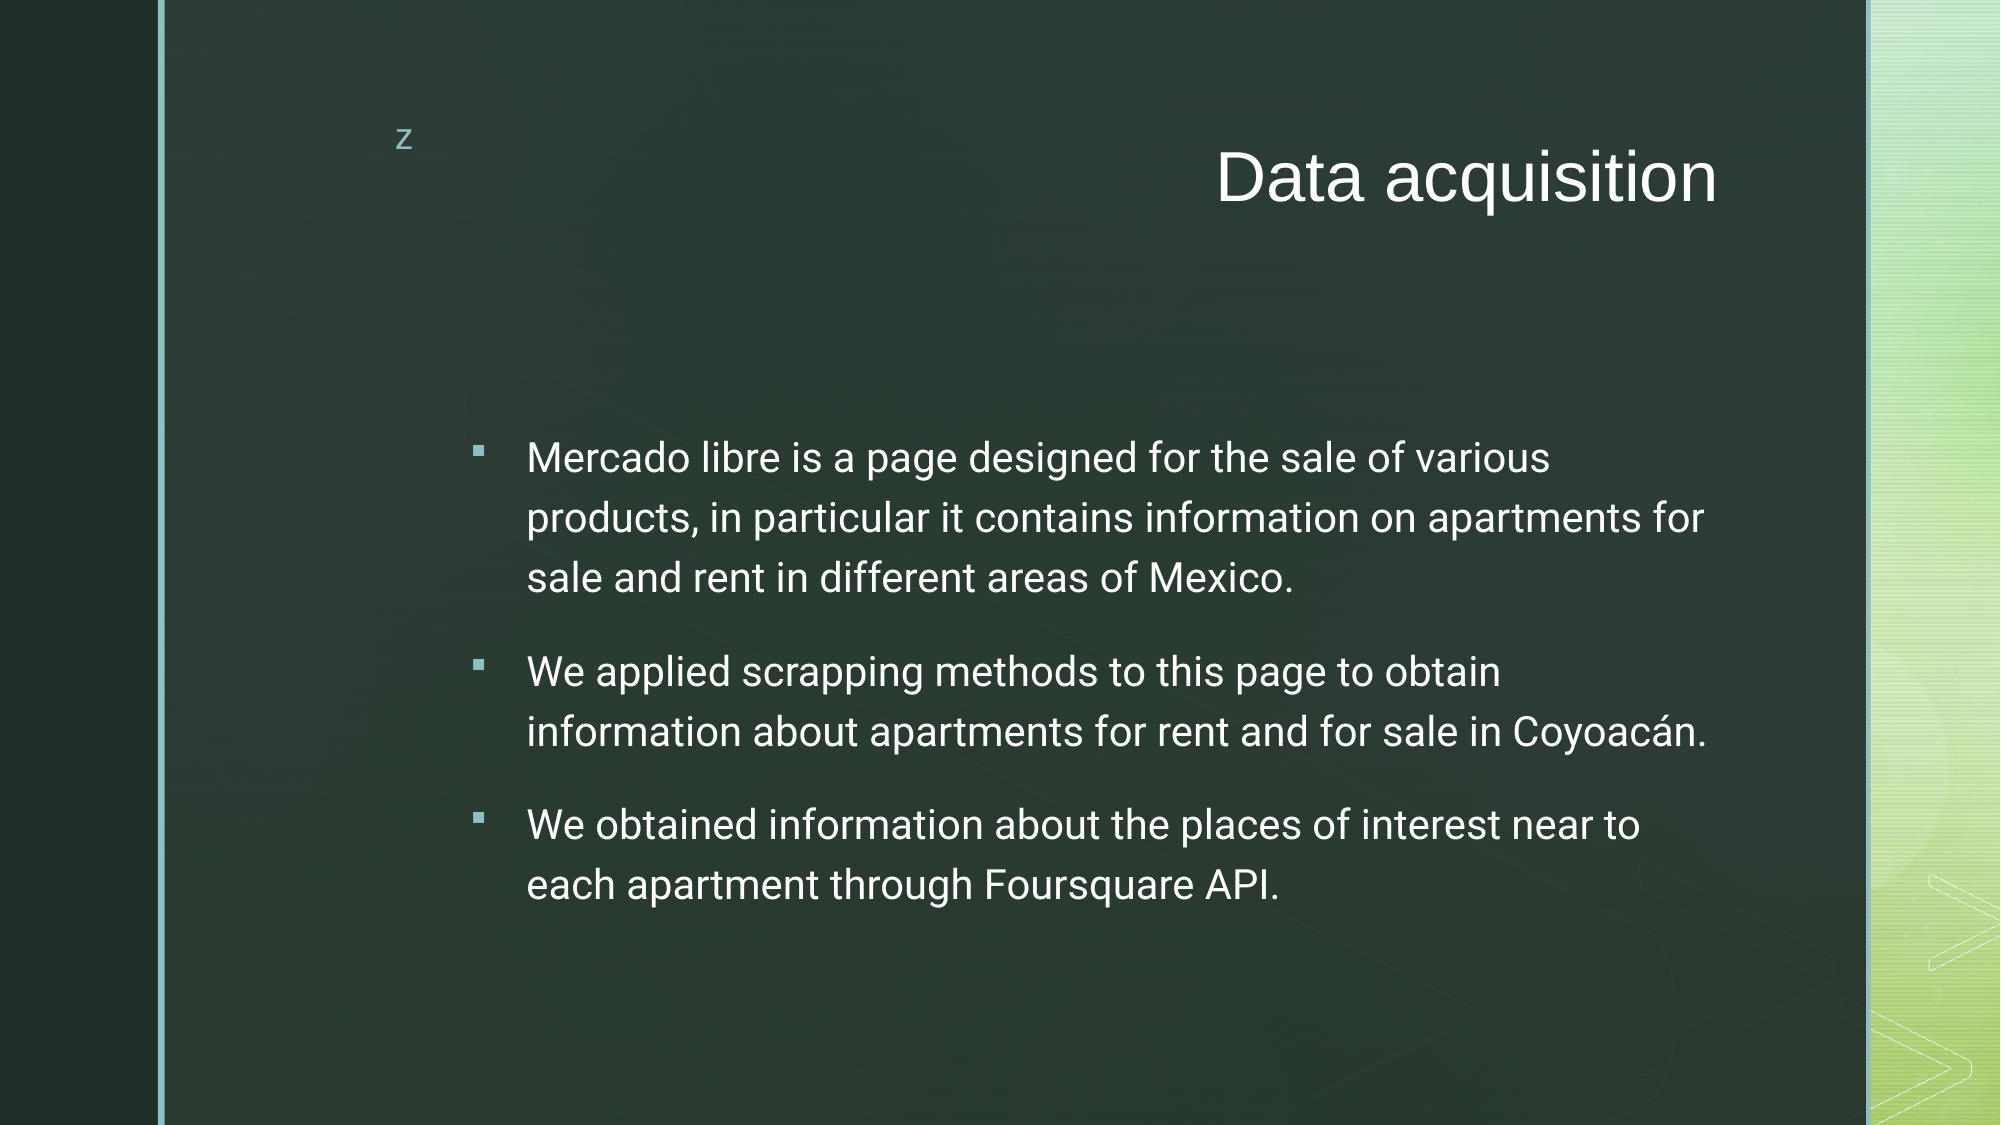

# Data acquisition
Mercado libre is a page designed for the sale of various products, in particular it contains information on apartments for sale and rent in different areas of Mexico.
We applied scrapping methods to this page to obtain information about apartments for rent and for sale in Coyoacán.
We obtained information about the places of interest near to each apartment through Foursquare API.